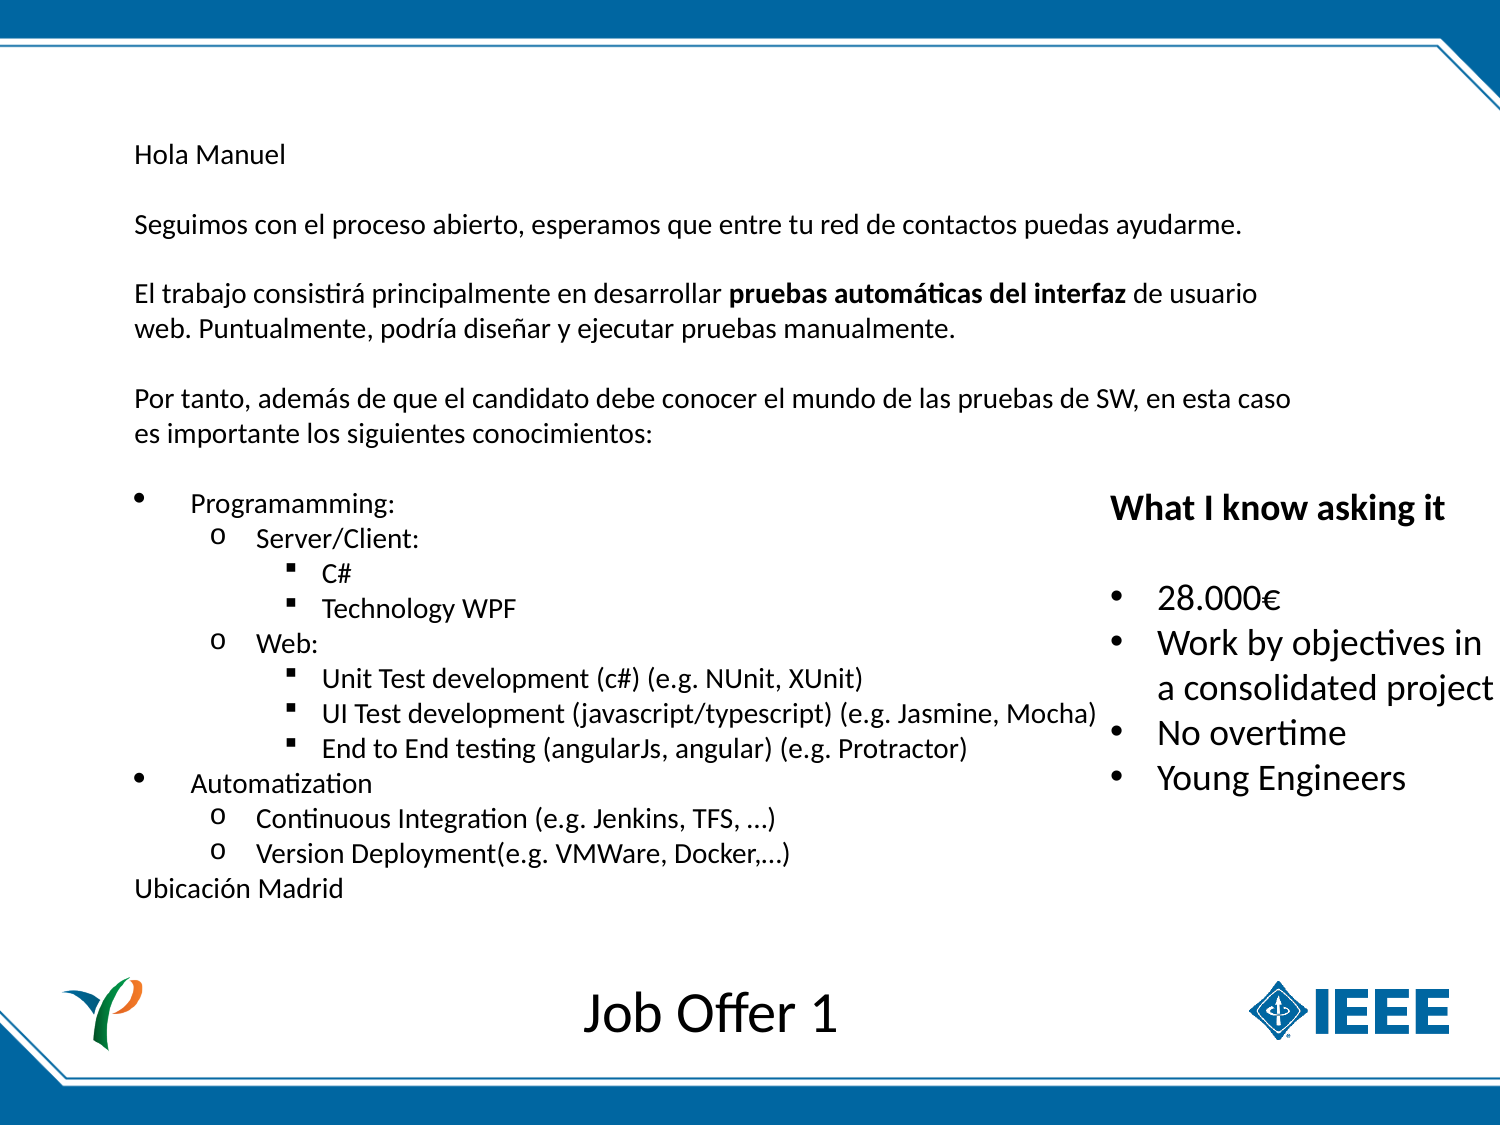

Hola Manuel

Seguimos con el proceso abierto, esperamos que entre tu red de contactos puedas ayudarme.

El trabajo consistirá principalmente en desarrollar pruebas automáticas del interfaz de usuario web. Puntualmente, podría diseñar y ejecutar pruebas manualmente.

Por tanto, además de que el candidato debe conocer el mundo de las pruebas de SW, en esta caso es importante los siguientes conocimientos:

Programamming:
Server/Client:
C#
Technology WPF
Web:
Unit Test development (c#) (e.g. NUnit, XUnit)
UI Test development (javascript/typescript) (e.g. Jasmine, Mocha)
End to End testing (angularJs, angular) (e.g. Protractor)
Automatization
Continuous Integration (e.g. Jenkins, TFS, …)
Version Deployment(e.g. VMWare, Docker,…)
Ubicación Madrid
What I know asking it
28.000€
Work by objectives in a consolidated project
No overtime
Young Engineers
Job Offer 1